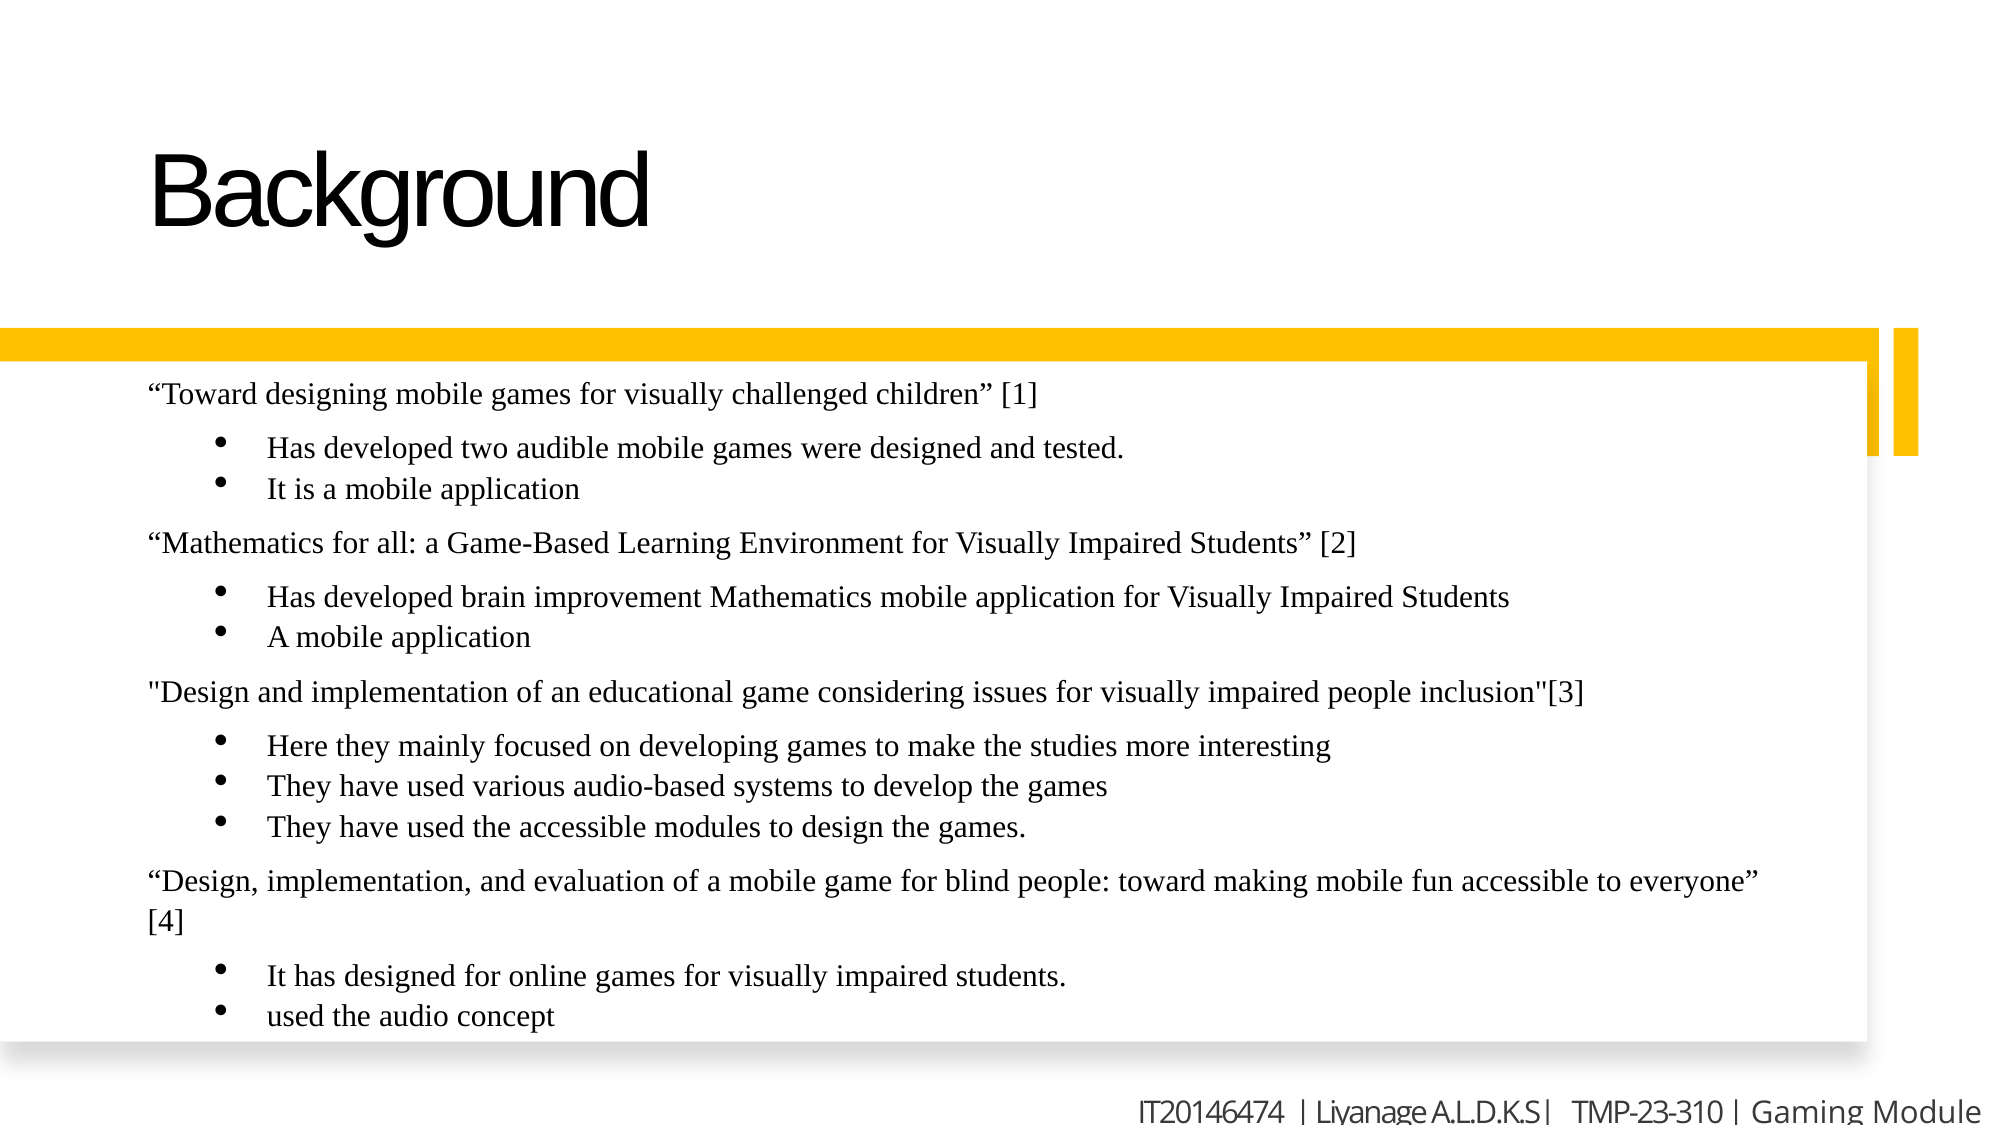

Background

“Toward designing mobile games for visually challenged children” [1]
Has developed two audible mobile games were designed and tested.
It is a mobile application
“Mathematics for all: a Game-Based Learning Environment for Visually Impaired Students” [2]
Has developed brain improvement Mathematics mobile application for Visually Impaired Students
A mobile application
"Design and implementation of an educational game considering issues for visually impaired people inclusion"[3]
Here they mainly focused on developing games to make the studies more interesting
They have used various audio-based systems to develop the games
They have used the accessible modules to design the games.
“Design, implementation, and evaluation of a mobile game for blind people: toward making mobile fun accessible to everyone” [4]
It has designed for online games for visually impaired students.
used the audio concept
IT20146474  | Liyanage A.L.D.K.S|   TMP-23-310 | Gaming Module